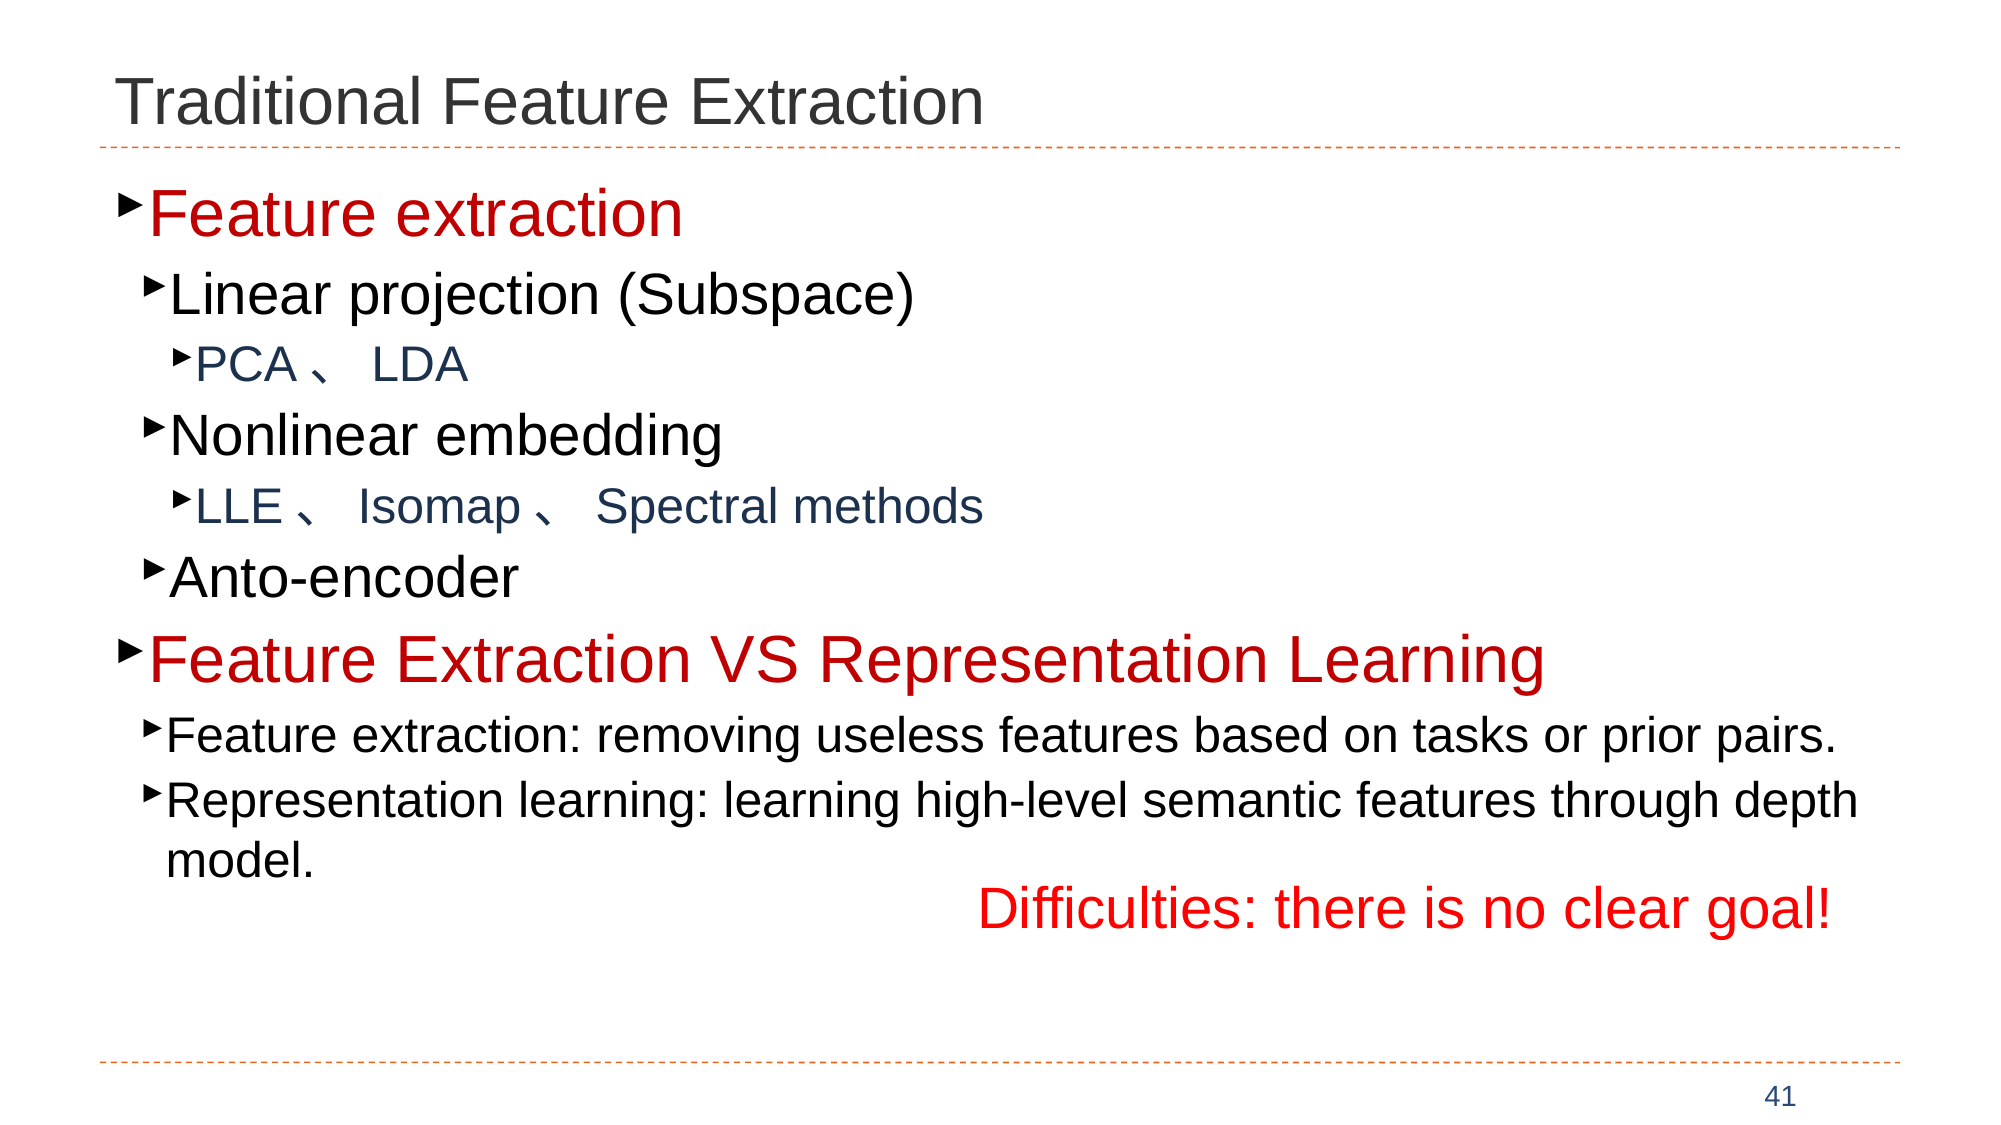

# Traditional Feature Extraction
Feature extraction
Linear projection (Subspace)
PCA、LDA
Nonlinear embedding
LLE、Isomap、Spectral methods
Anto-encoder
Feature Extraction VS Representation Learning
Feature extraction: removing useless features based on tasks or prior pairs.
Representation learning: learning high-level semantic features through depth model.
Difficulties: there is no clear goal!